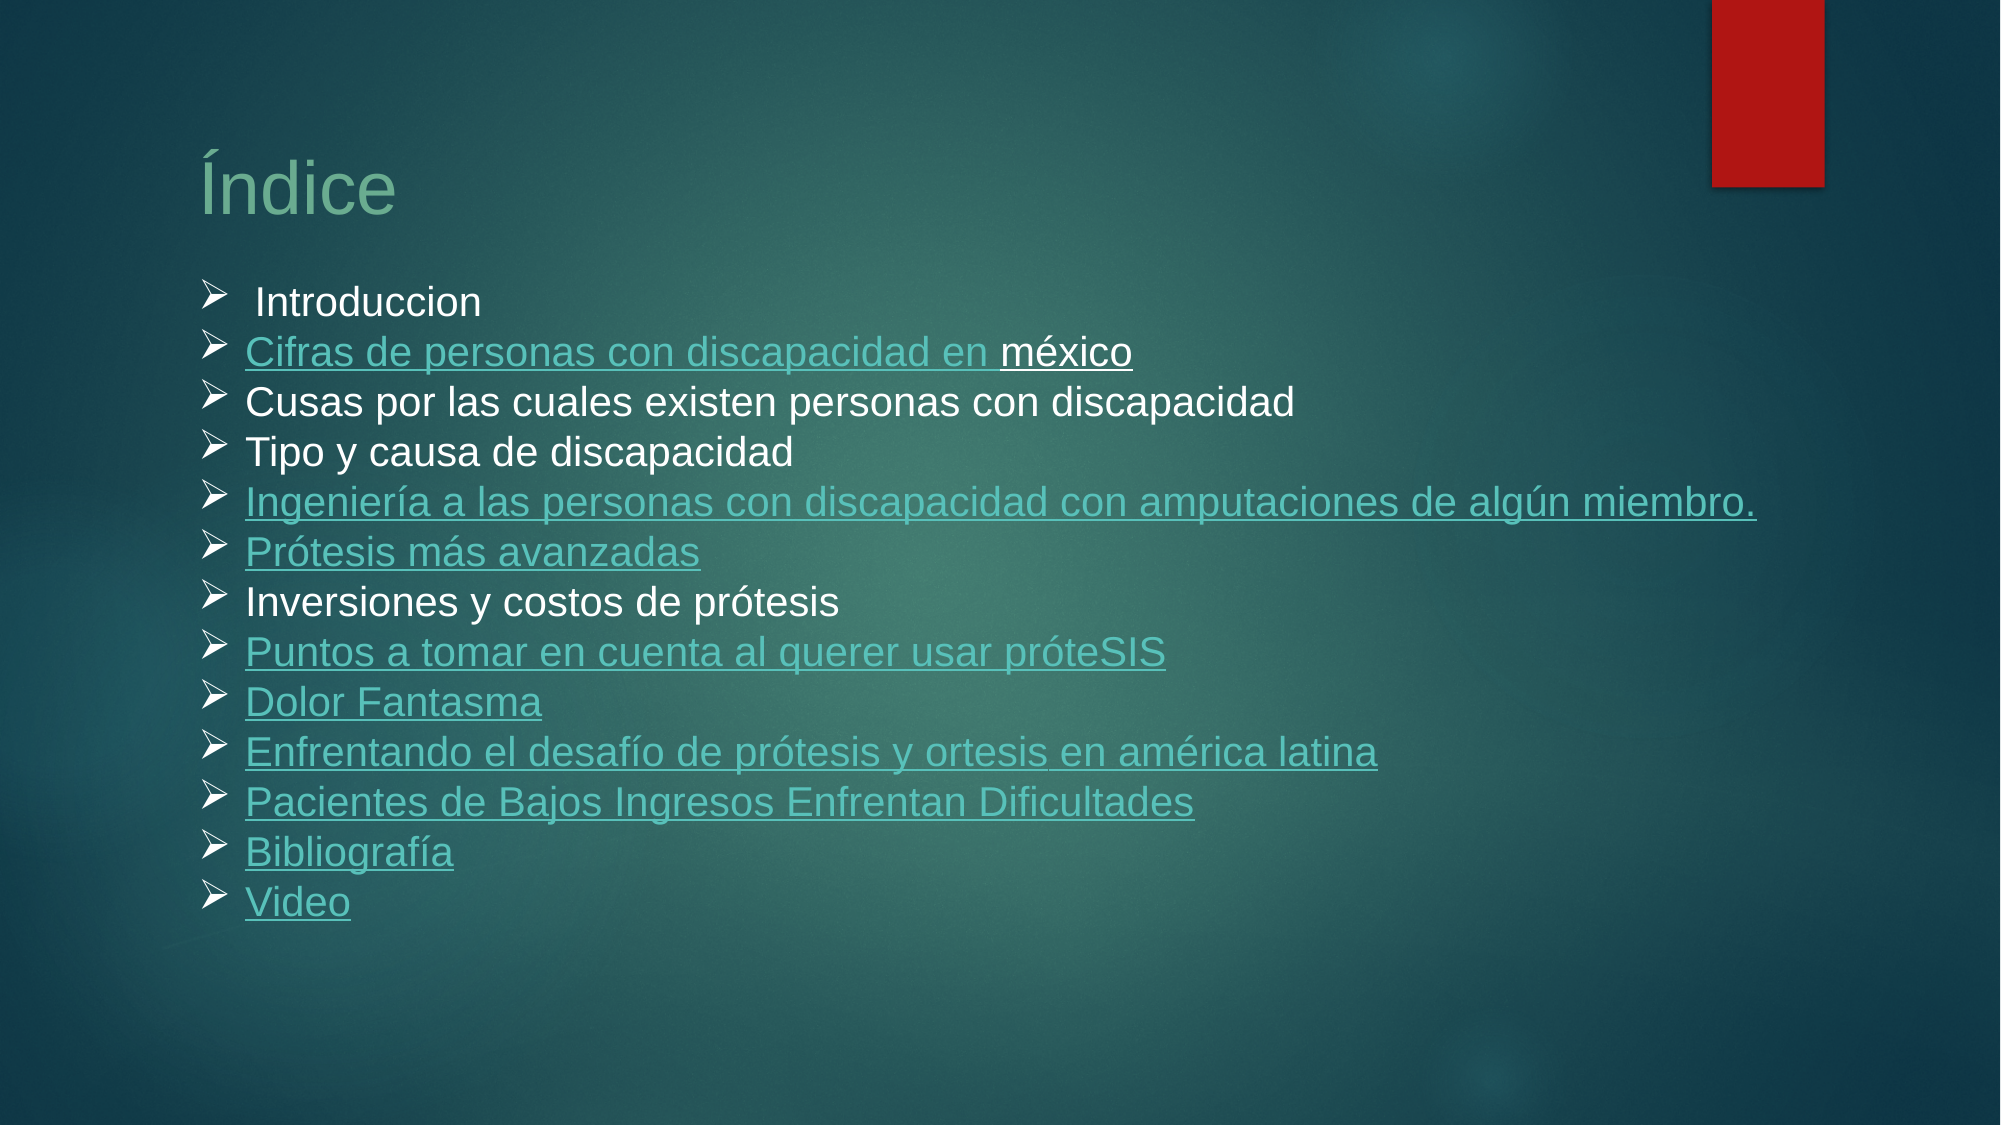

Índice

Introduccion
Cifras de personas con discapacidad en méxico
Cusas por las cuales existen personas con discapacidad
Tipo y causa de discapacidad
Ingeniería a las personas con discapacidad con amputaciones de algún miembro.
Prótesis más avanzadas
Inversiones y costos de prótesis
Puntos a tomar en cuenta al querer usar próteSIS
Dolor Fantasma
Enfrentando el desafío de prótesis y ortesis en américa latina
Pacientes de Bajos Ingresos Enfrentan Dificultades
Bibliografía
Video